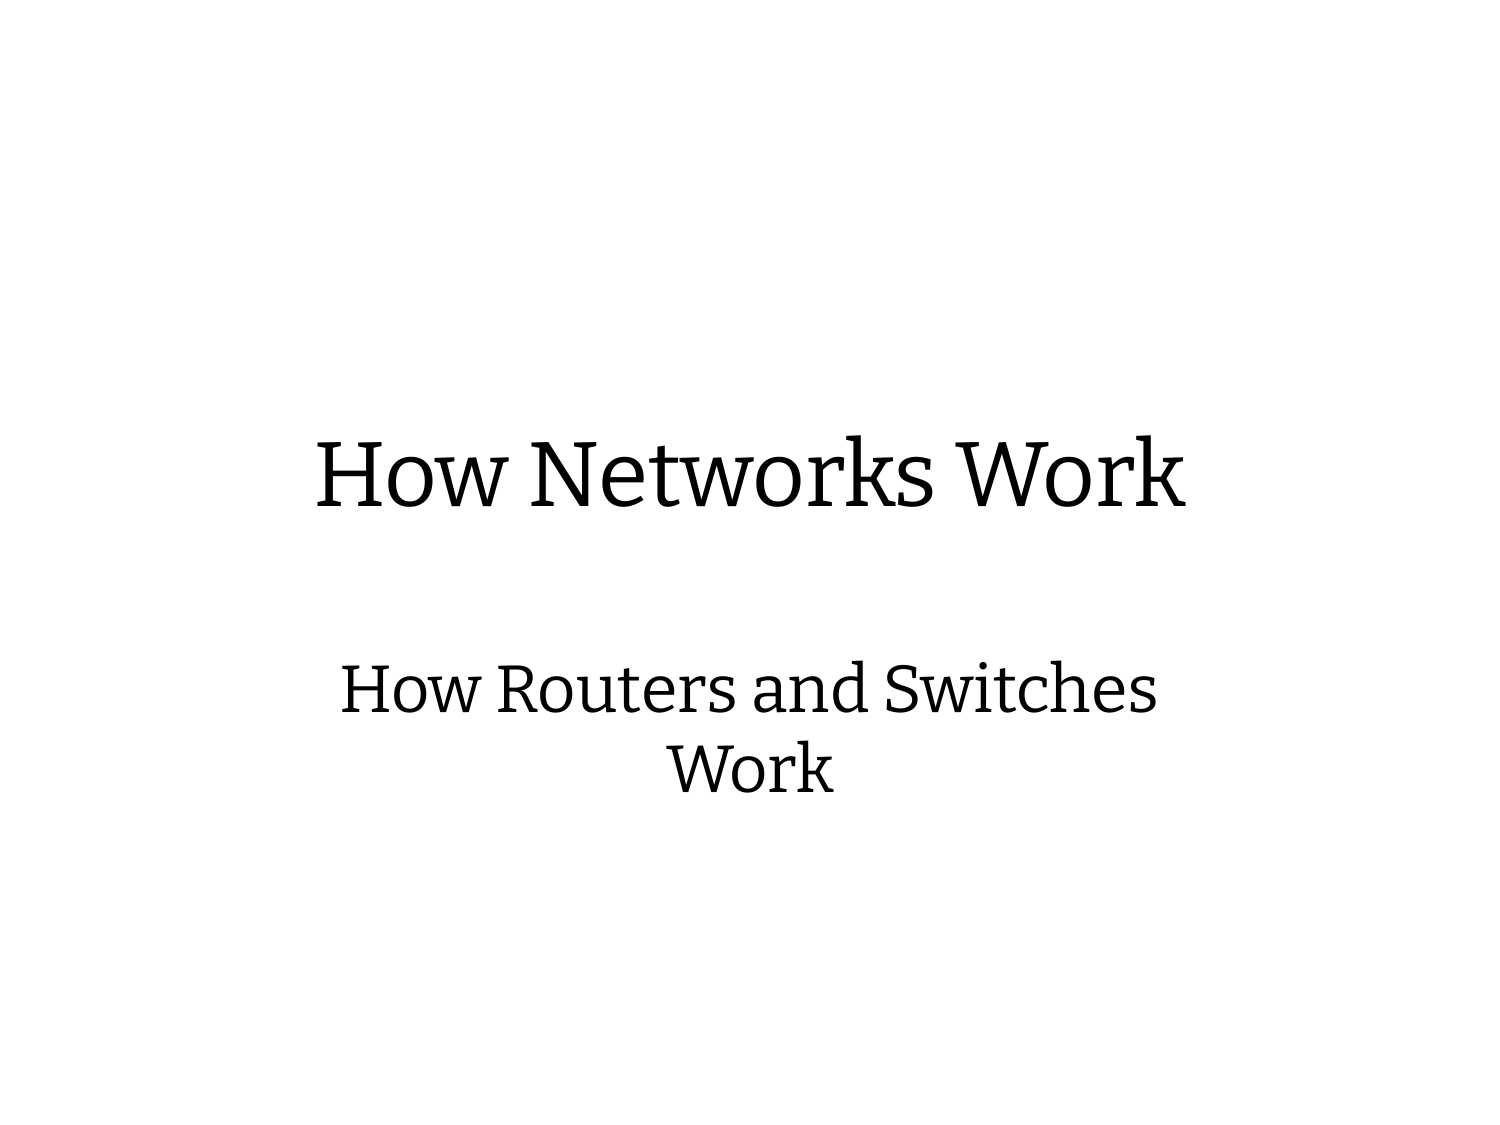

# How Networks Work
How Routers and Switches Work